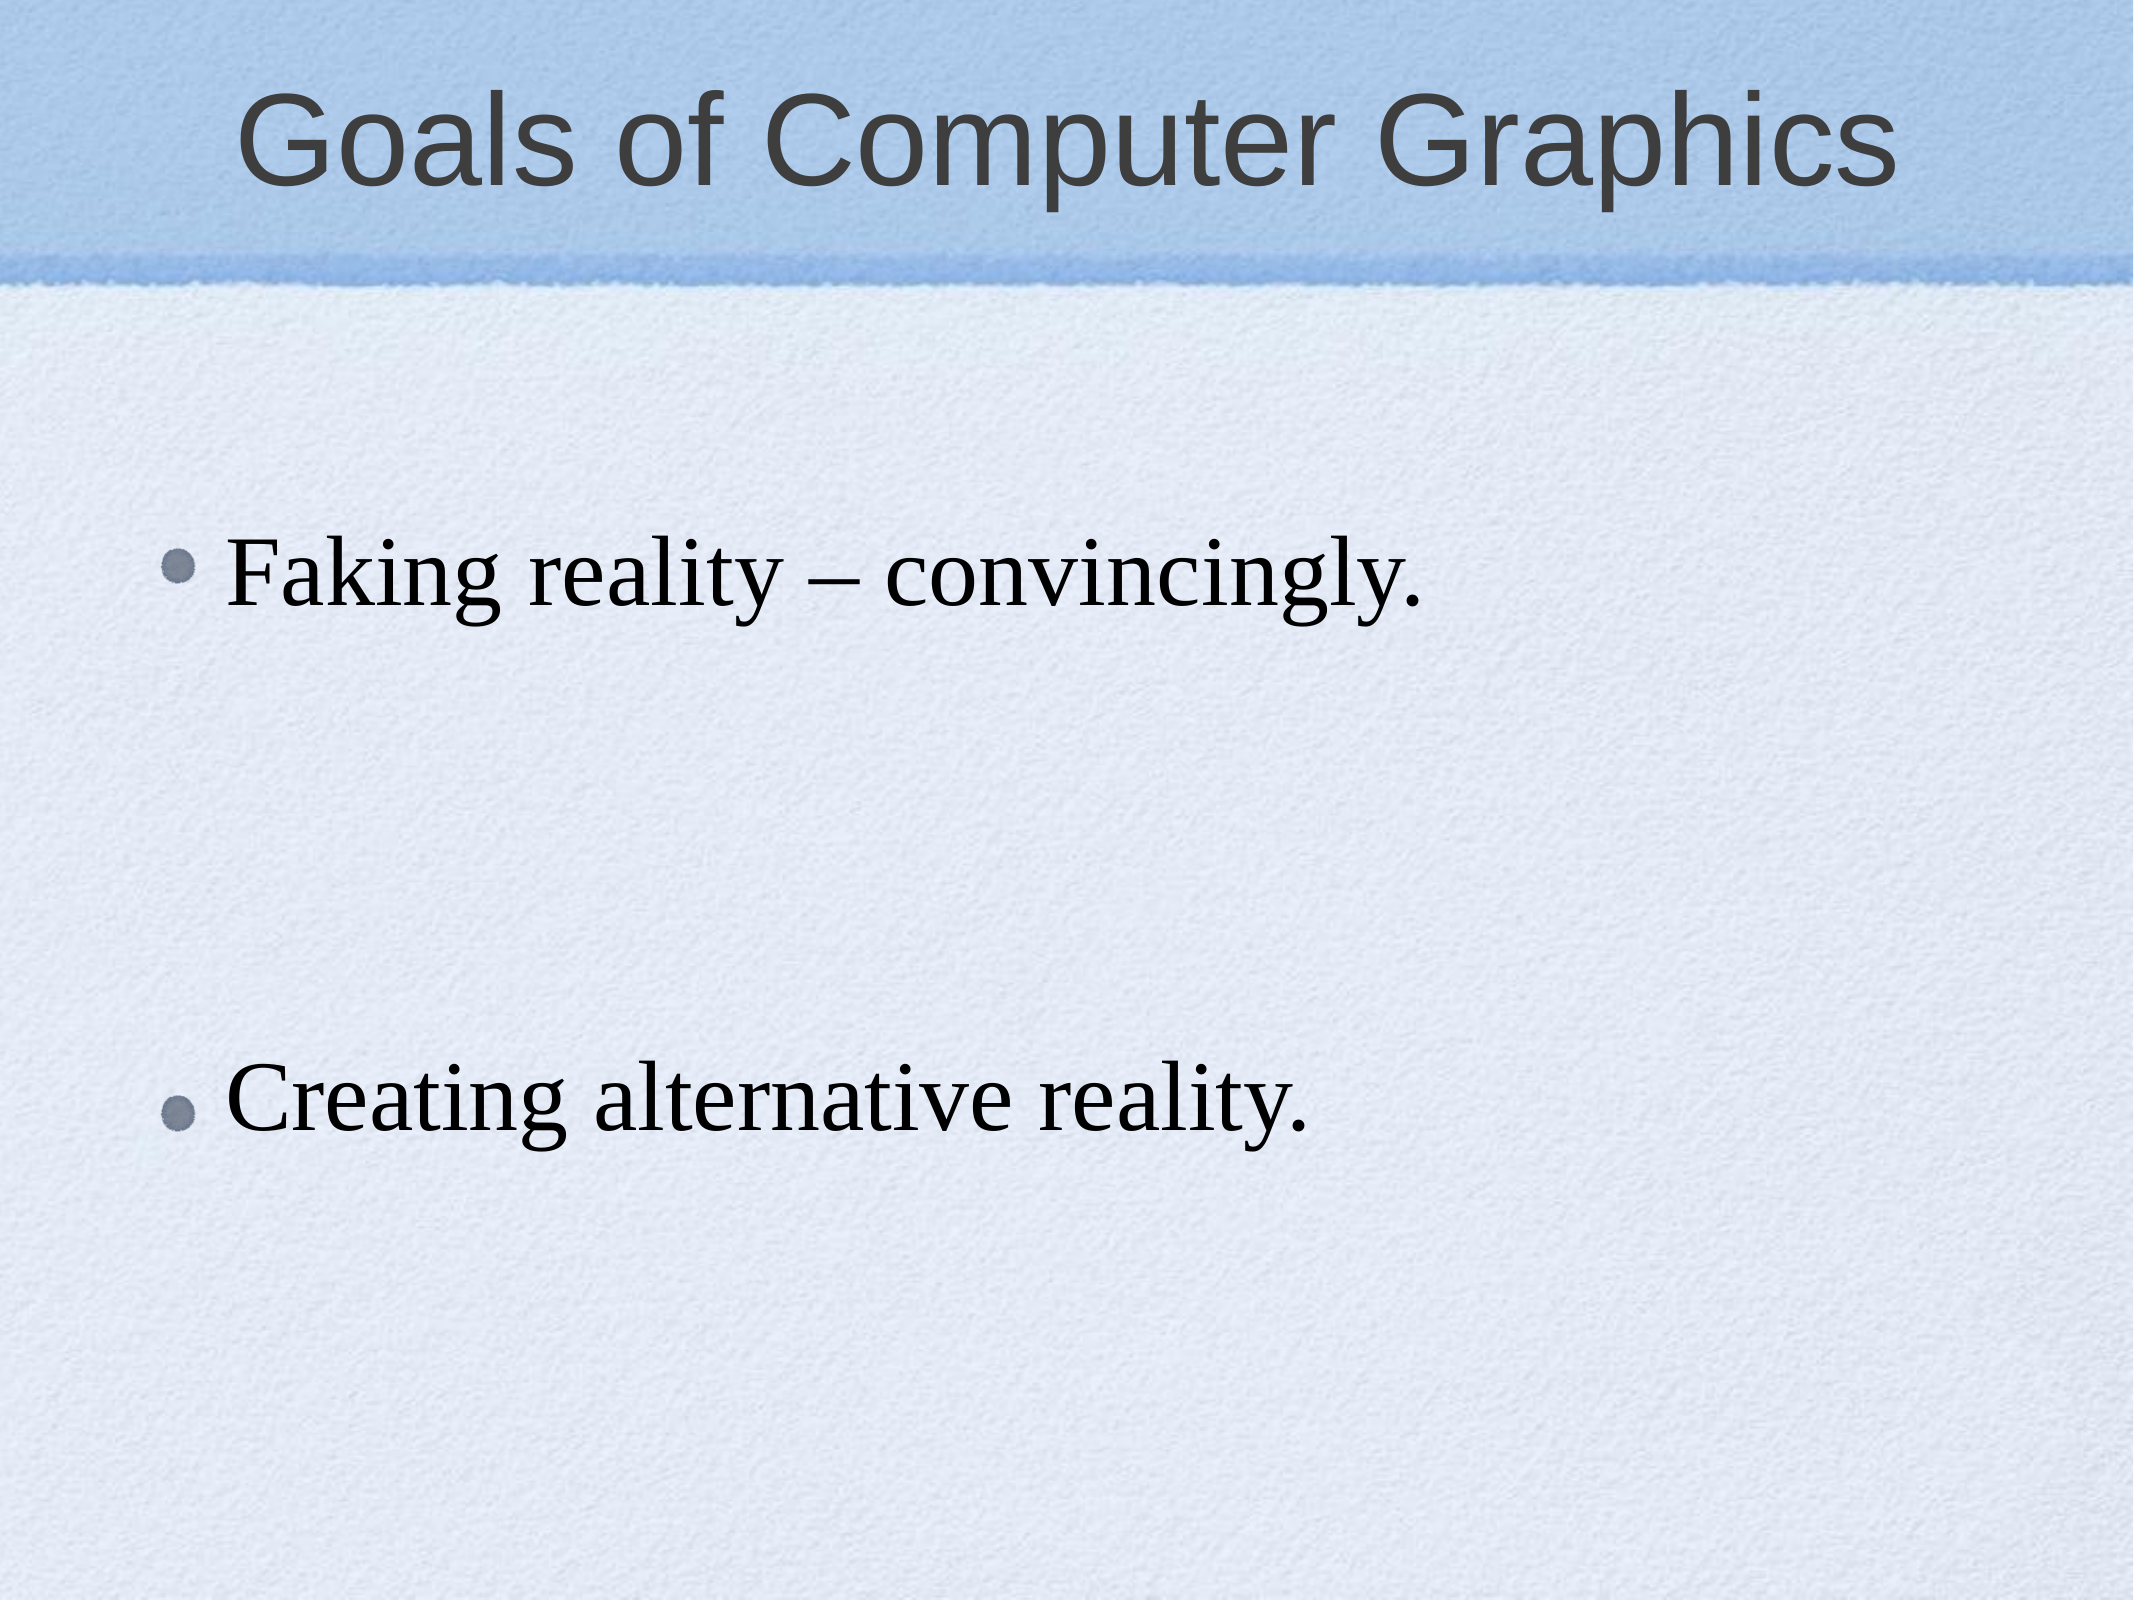

# Goals of Computer Graphics
Faking reality – convincingly.

Creating alternative reality.